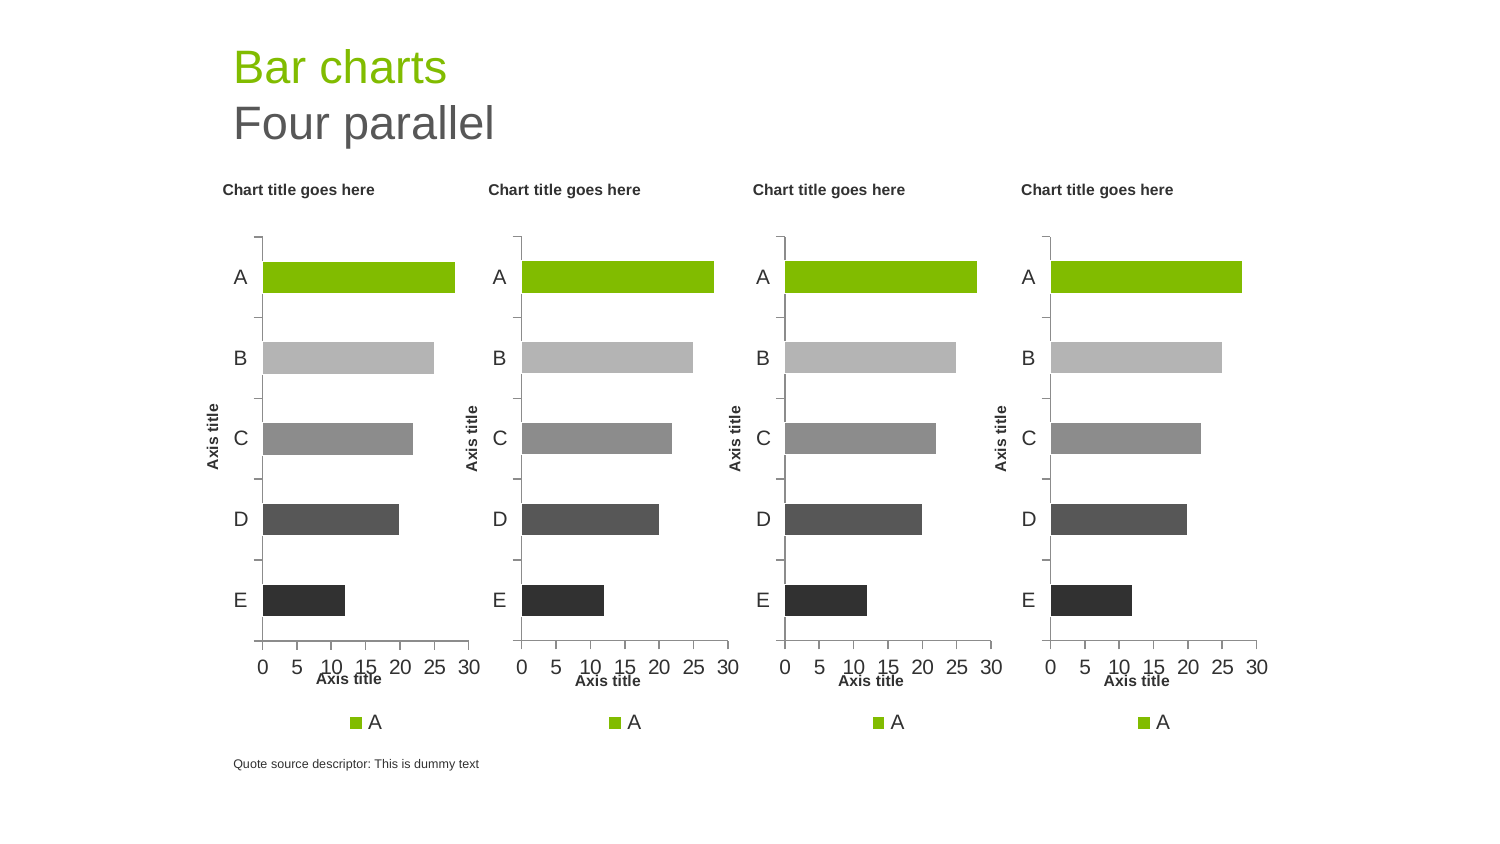

# Bar charts Four parallel
Chart title goes here
Chart title goes here
Chart title goes here
Chart title goes here

### Chart

| Category | A |
|---|---|
| E | 12.0 |
| D | 20.0 |
| C | 22.0 |
| B | 25.0 |
| A | 28.0 |

### Chart

| Category | A |
|---|---|
| E | 12.0 |
| D | 20.0 |
| C | 22.0 |
| B | 25.0 |
| A | 28.0 |

### Chart

| Category | A |
|---|---|
| E | 12.0 |
| D | 20.0 |
| C | 22.0 |
| B | 25.0 |
| A | 28.0 |

### Chart

| Category | A |
|---|---|
| E | 12.0 |
| D | 20.0 |
| C | 22.0 |
| B | 25.0 |
| A | 28.0 |
Axis title
Axis title
Axis title
Axis title
Axis title
Axis title
Axis title
Axis title
Quote source descriptor: This is dummy text